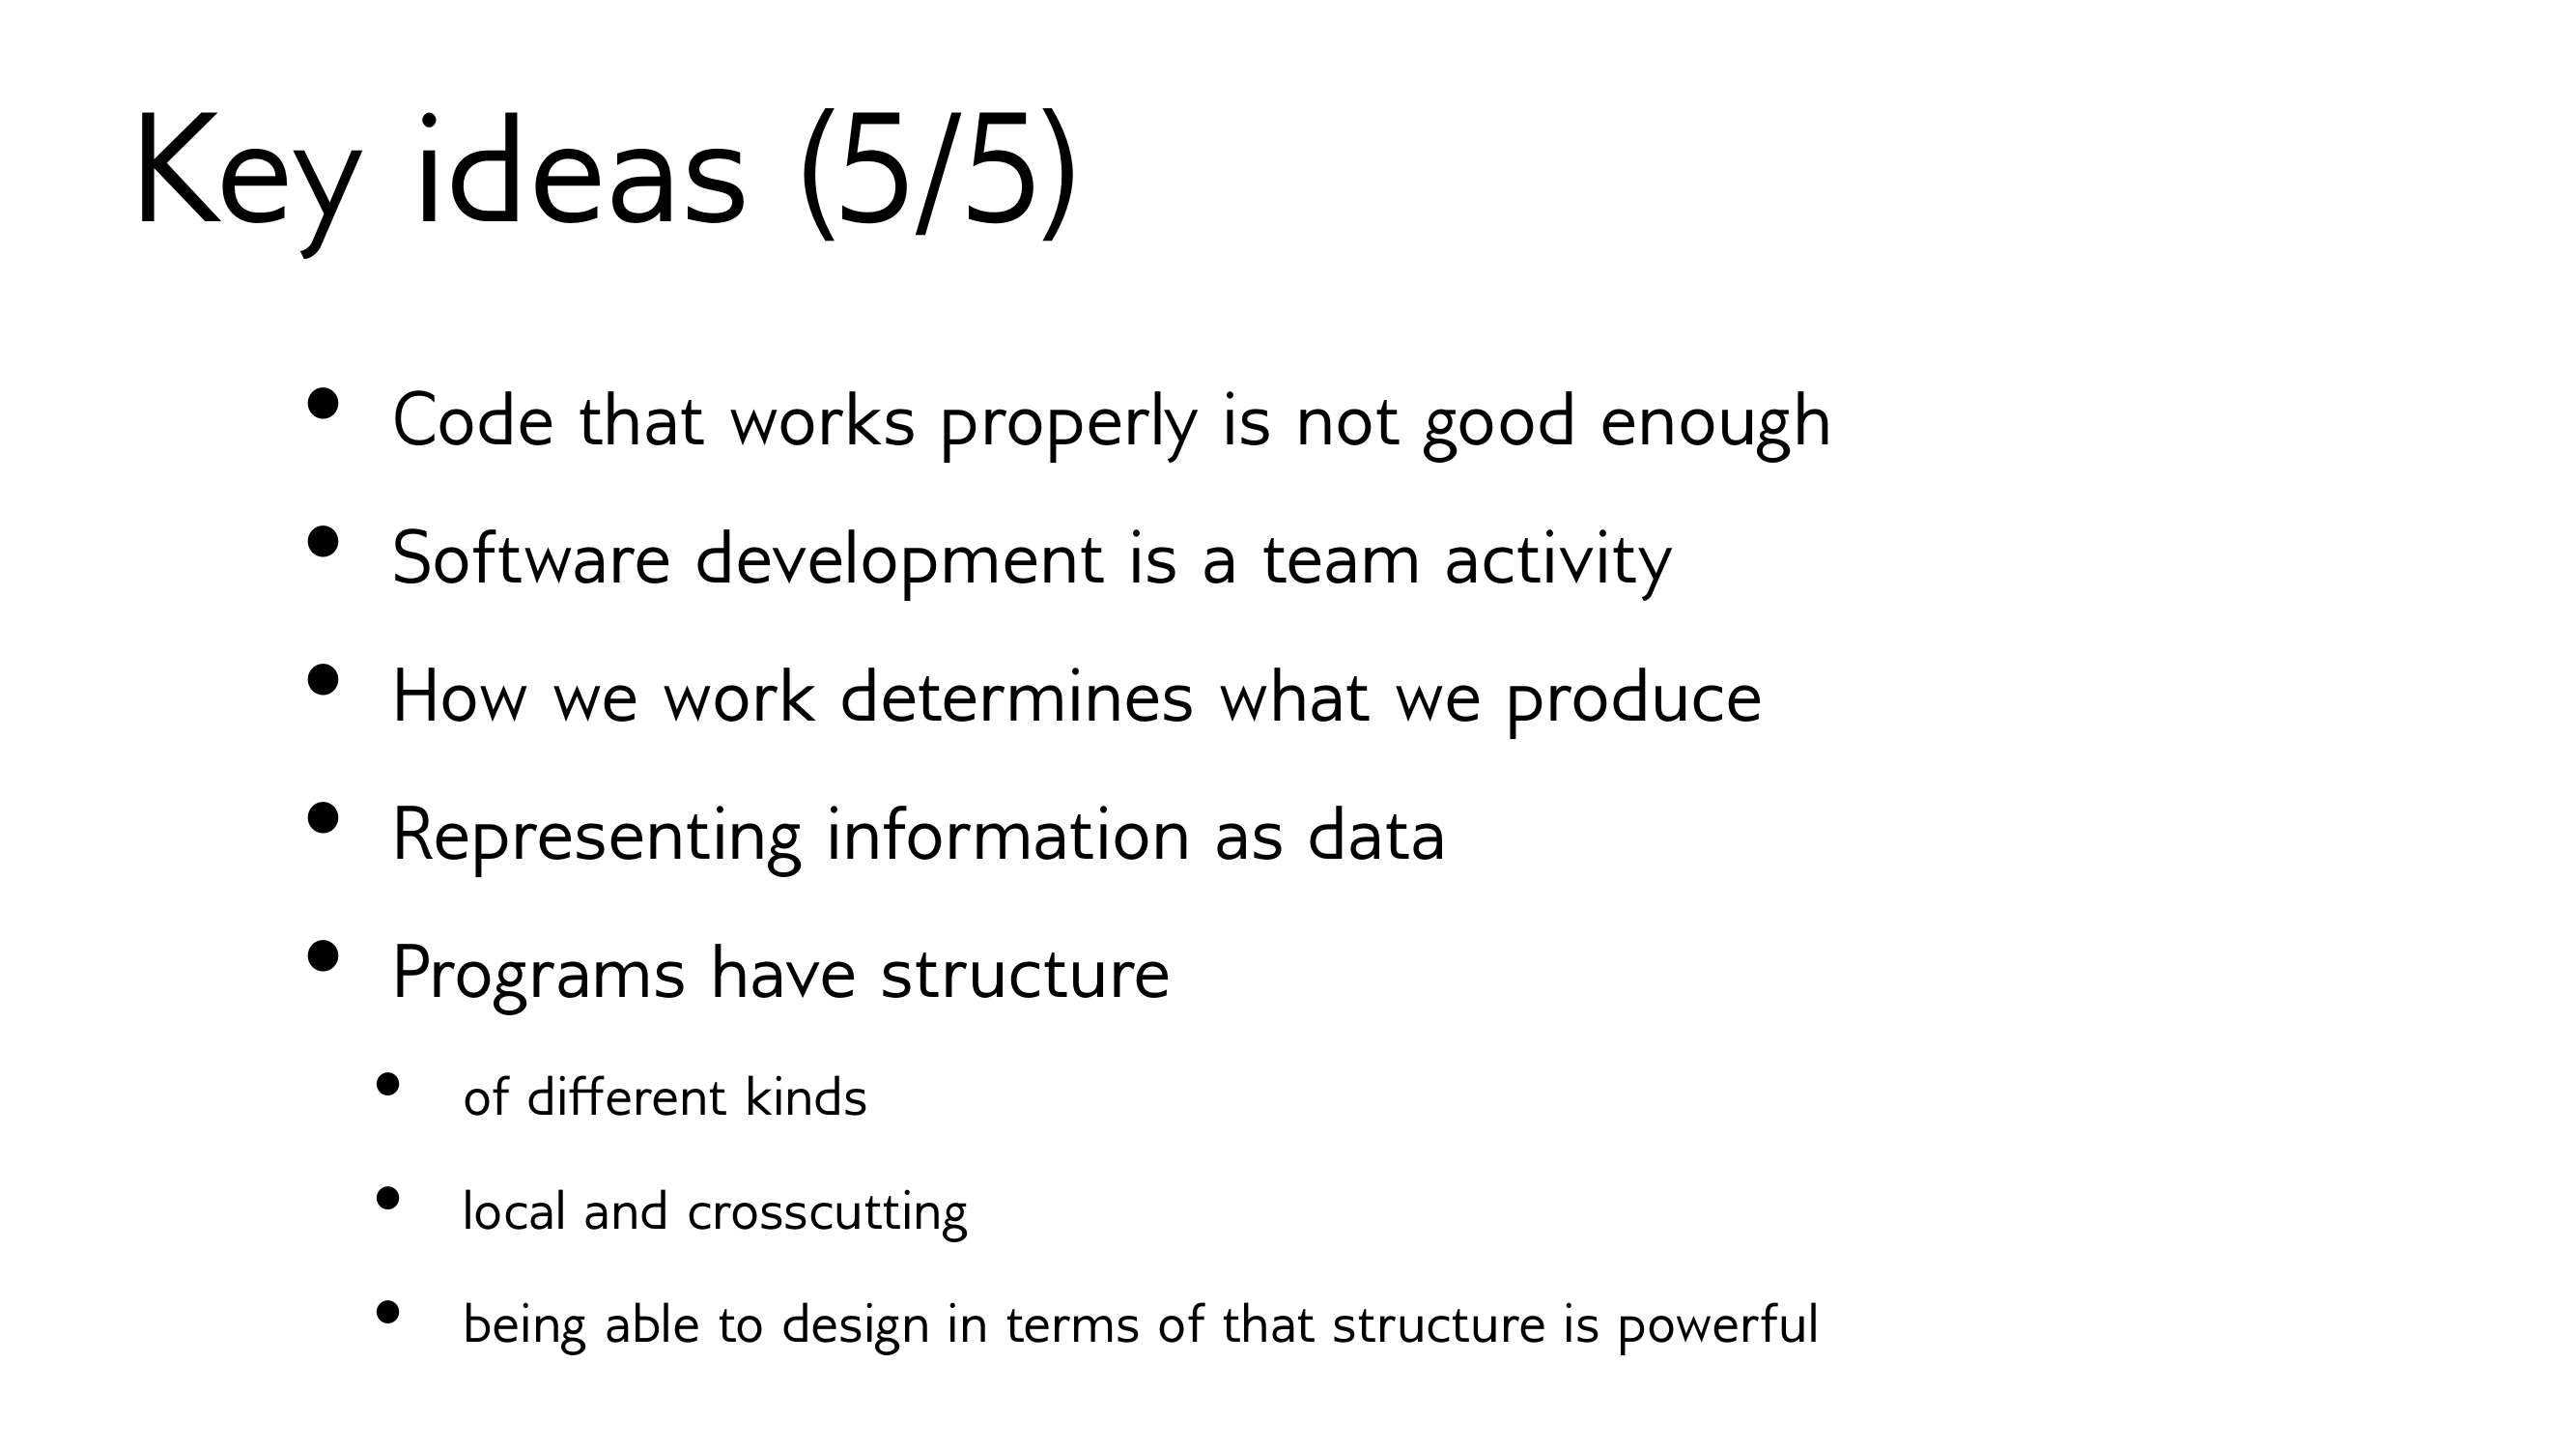

# Key ideas (5/5)
Code that works properly is not good enough
Software development is a team activity
How we work determines what we produce
Representing information as data
Programs have structure
of different kinds
local and crosscutting
being able to design in terms of that structure is powerful